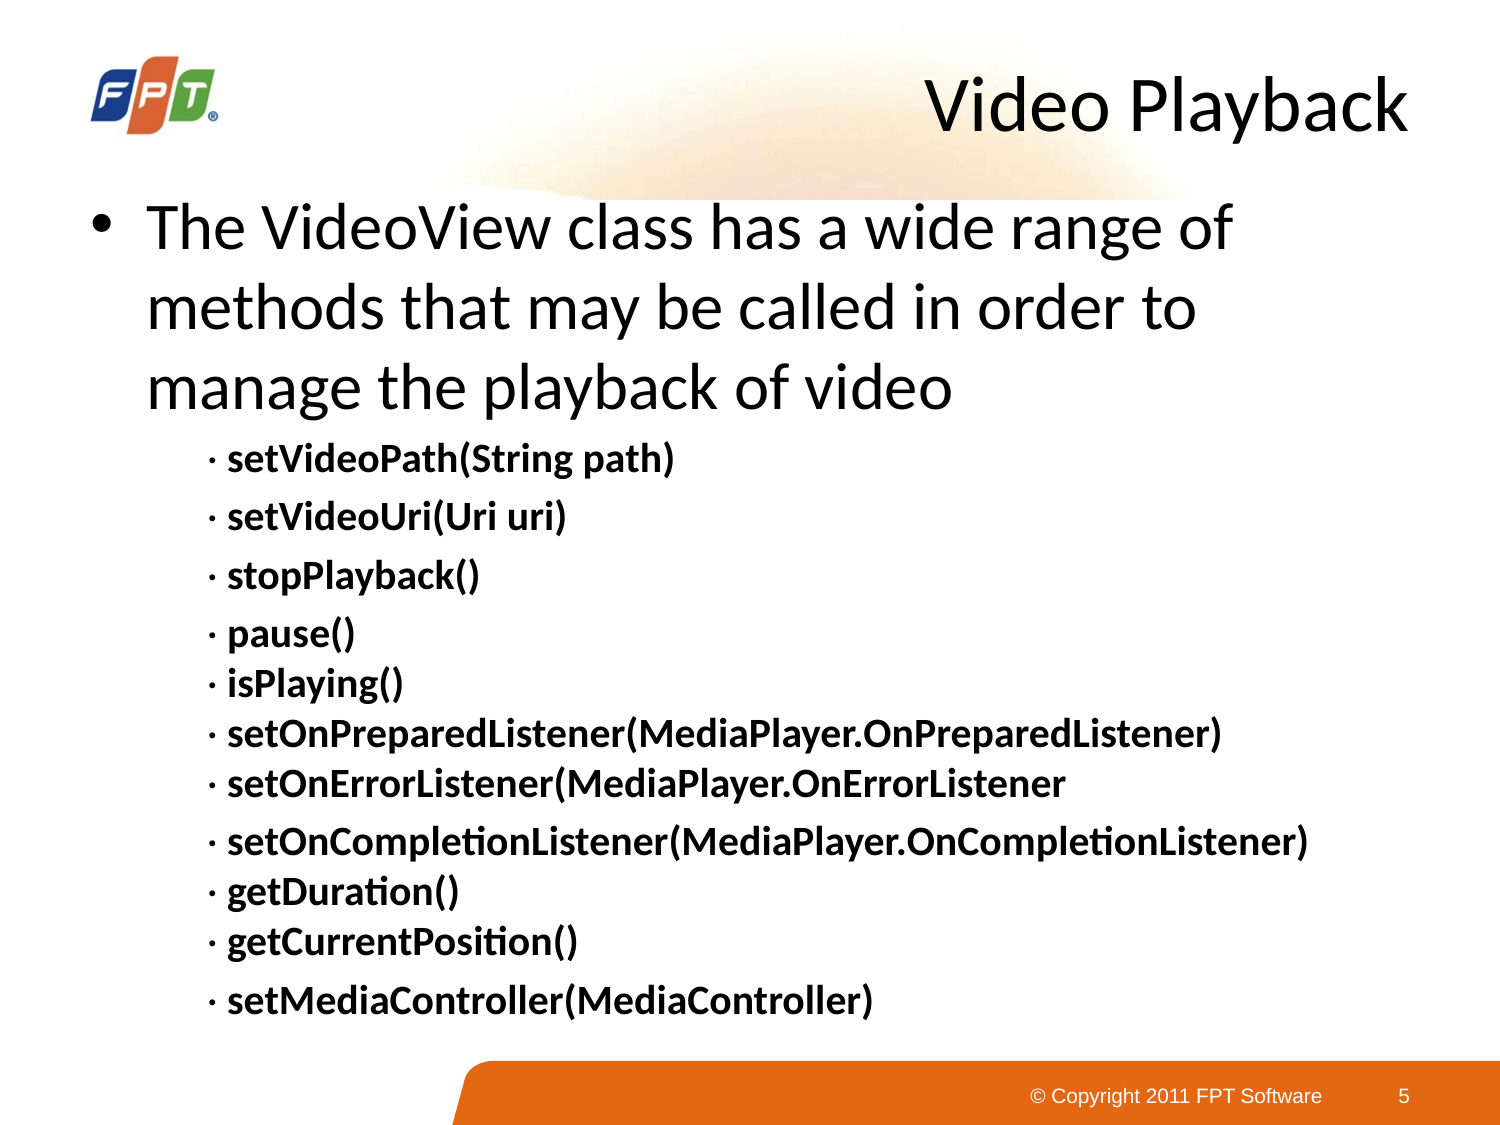

# Video Playback
The VideoView class has a wide range of methods that may be called in order to manage the playback of video
· setVideoPath(String path)
· setVideoUri(Uri uri)
· stopPlayback()
· pause()
· isPlaying()
· setOnPreparedListener(MediaPlayer.OnPreparedListener)
· setOnErrorListener(MediaPlayer.OnErrorListener
· setOnCompletionListener(MediaPlayer.OnCompletionListener)
· getDuration()
· getCurrentPosition()
· setMediaController(MediaController)